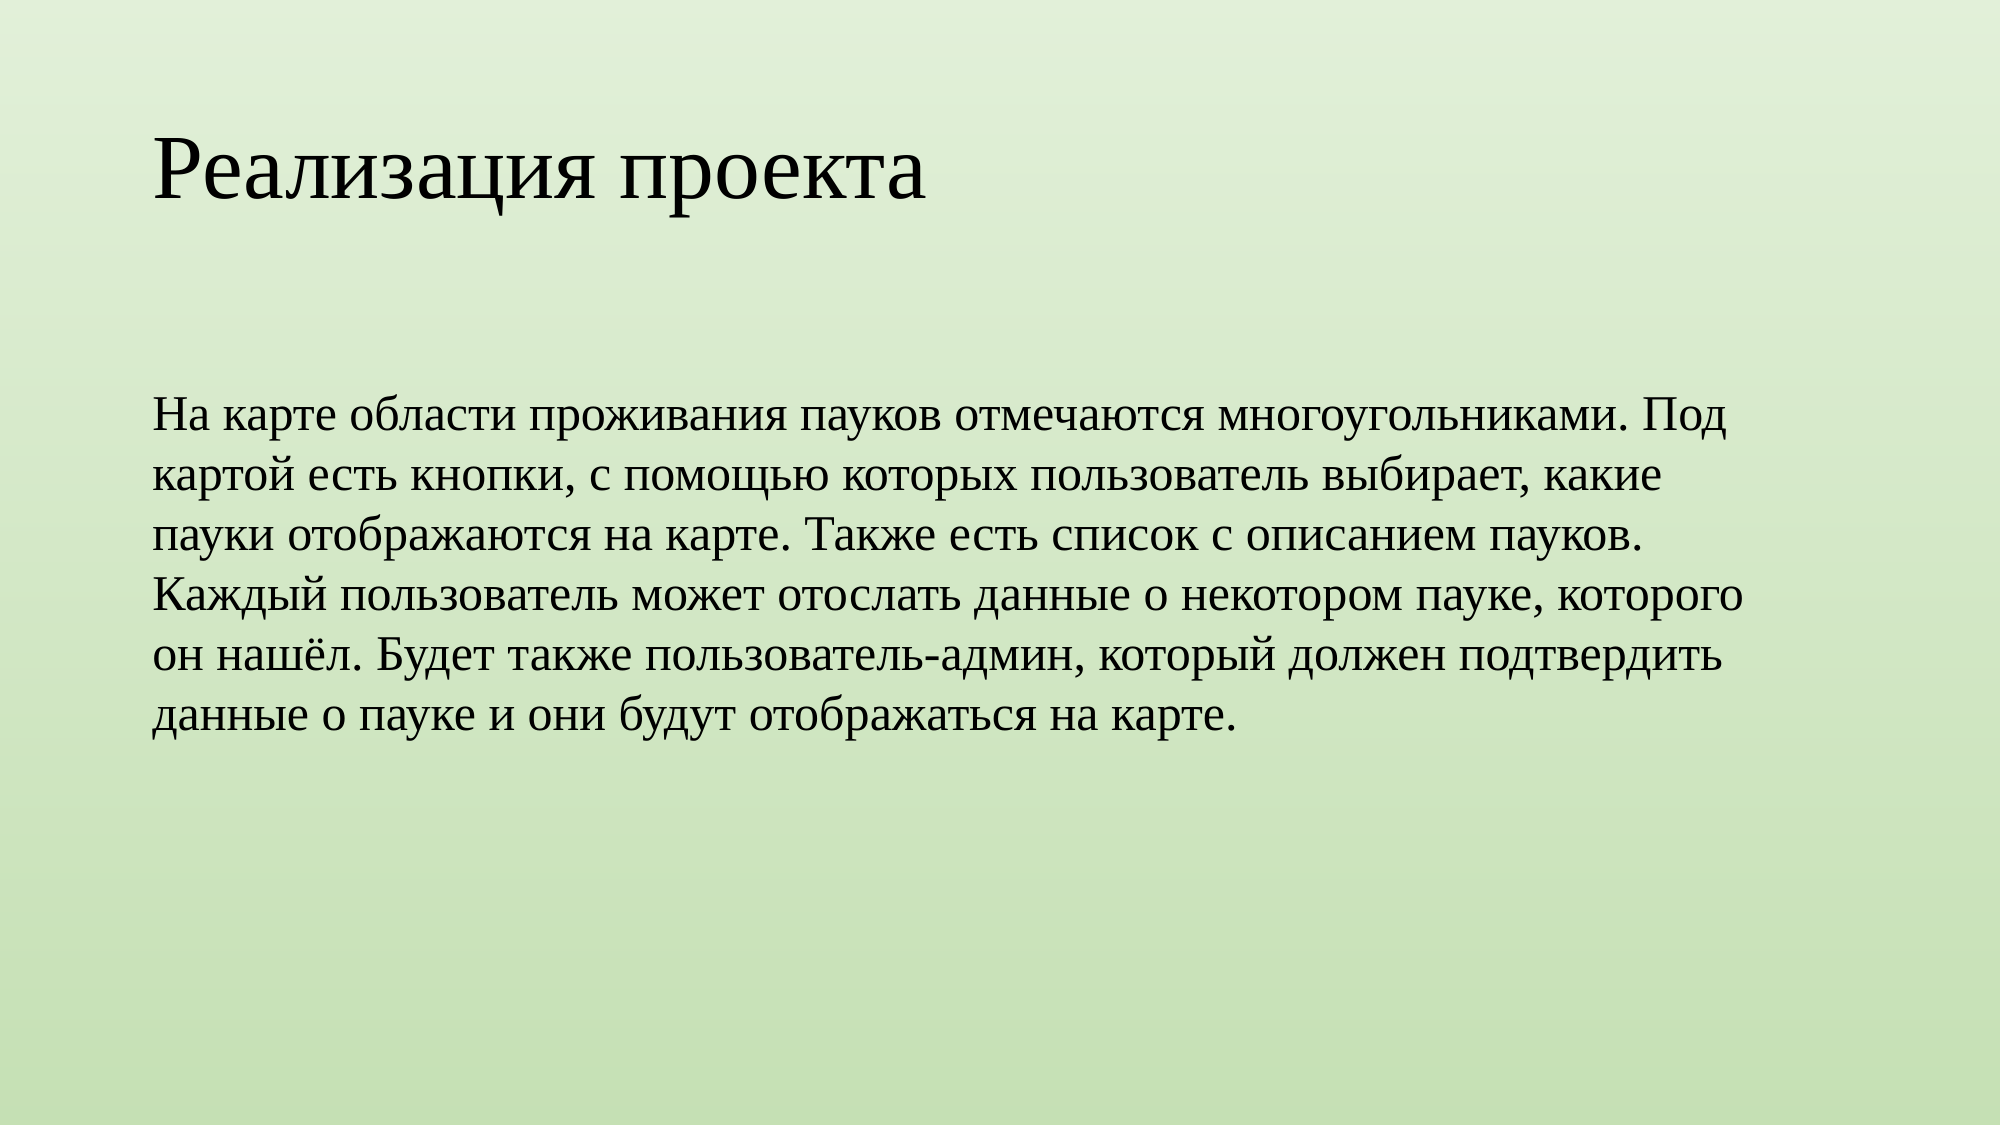

# Реализация проекта
На карте области проживания пауков отмечаются многоугольниками. Под картой есть кнопки, с помощью которых пользователь выбирает, какие пауки отображаются на карте. Также есть список с описанием пауков. Каждый пользователь может отослать данные о некотором пауке, которого он нашёл. Будет также пользователь-админ, который должен подтвердить данные о пауке и они будут отображаться на карте.